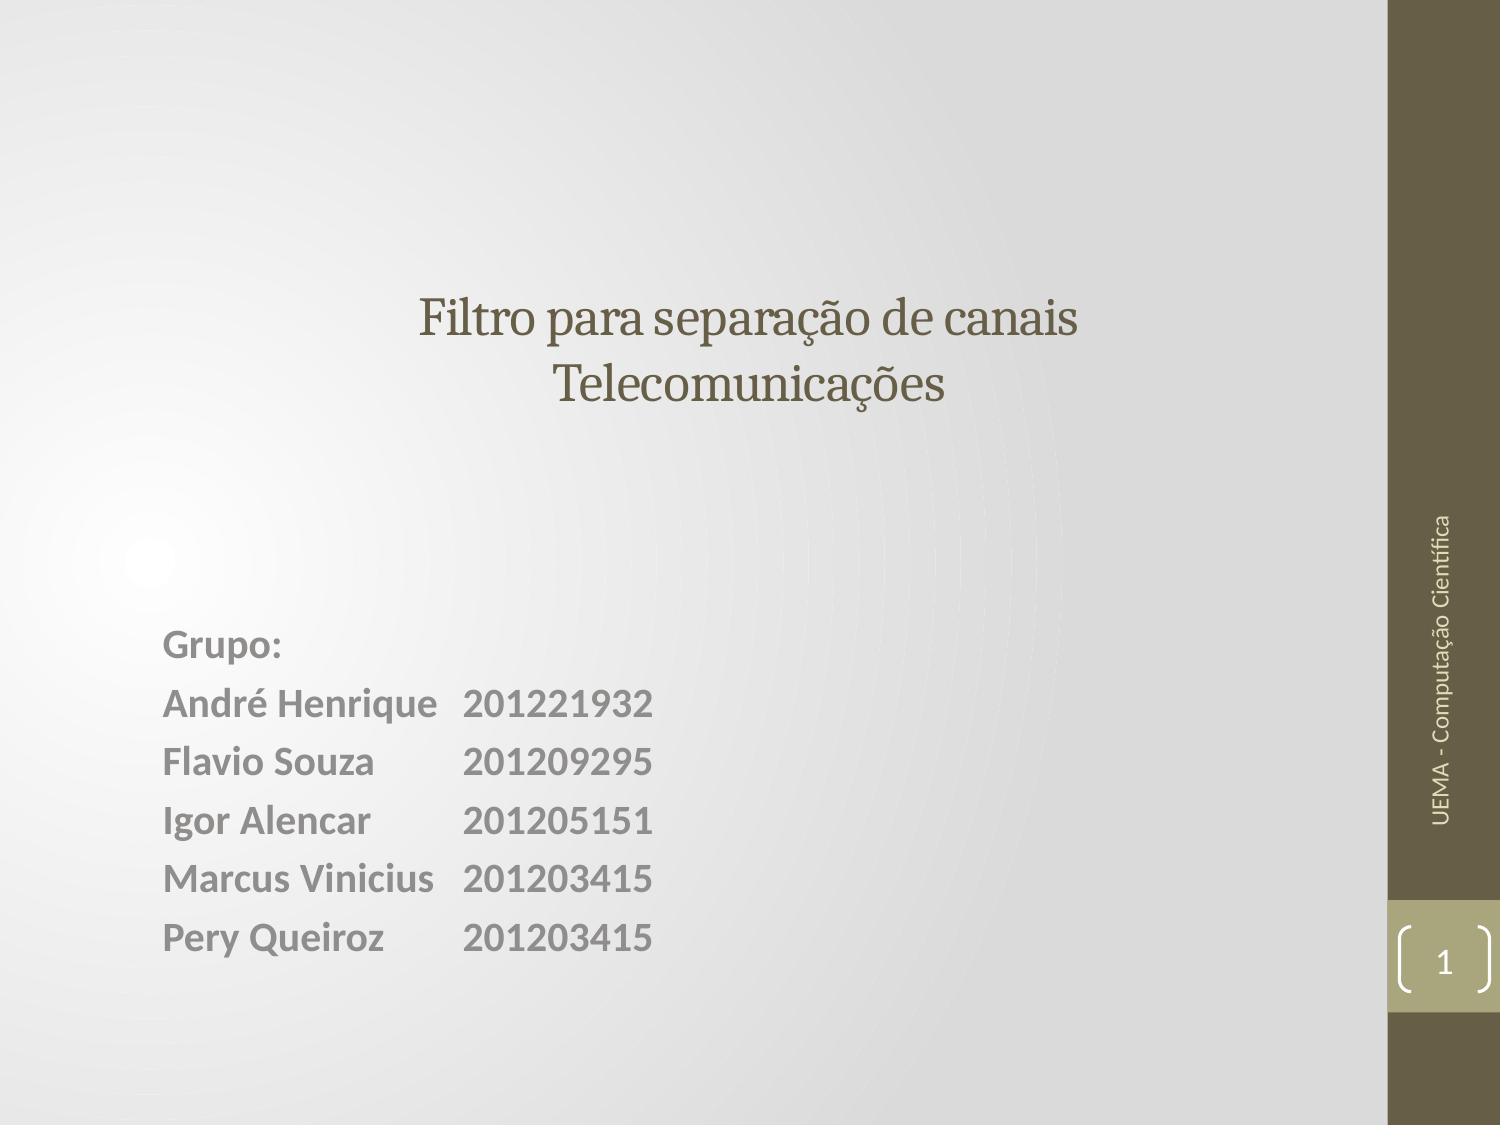

# Filtro para separação de canais Telecomunicações
Grupo:
André Henrique	201221932
Flavio Souza	201209295
Igor Alencar 	201205151
Marcus Vinicius 	201203415
Pery Queiroz 	201203415
UEMA - Computação Científica
1